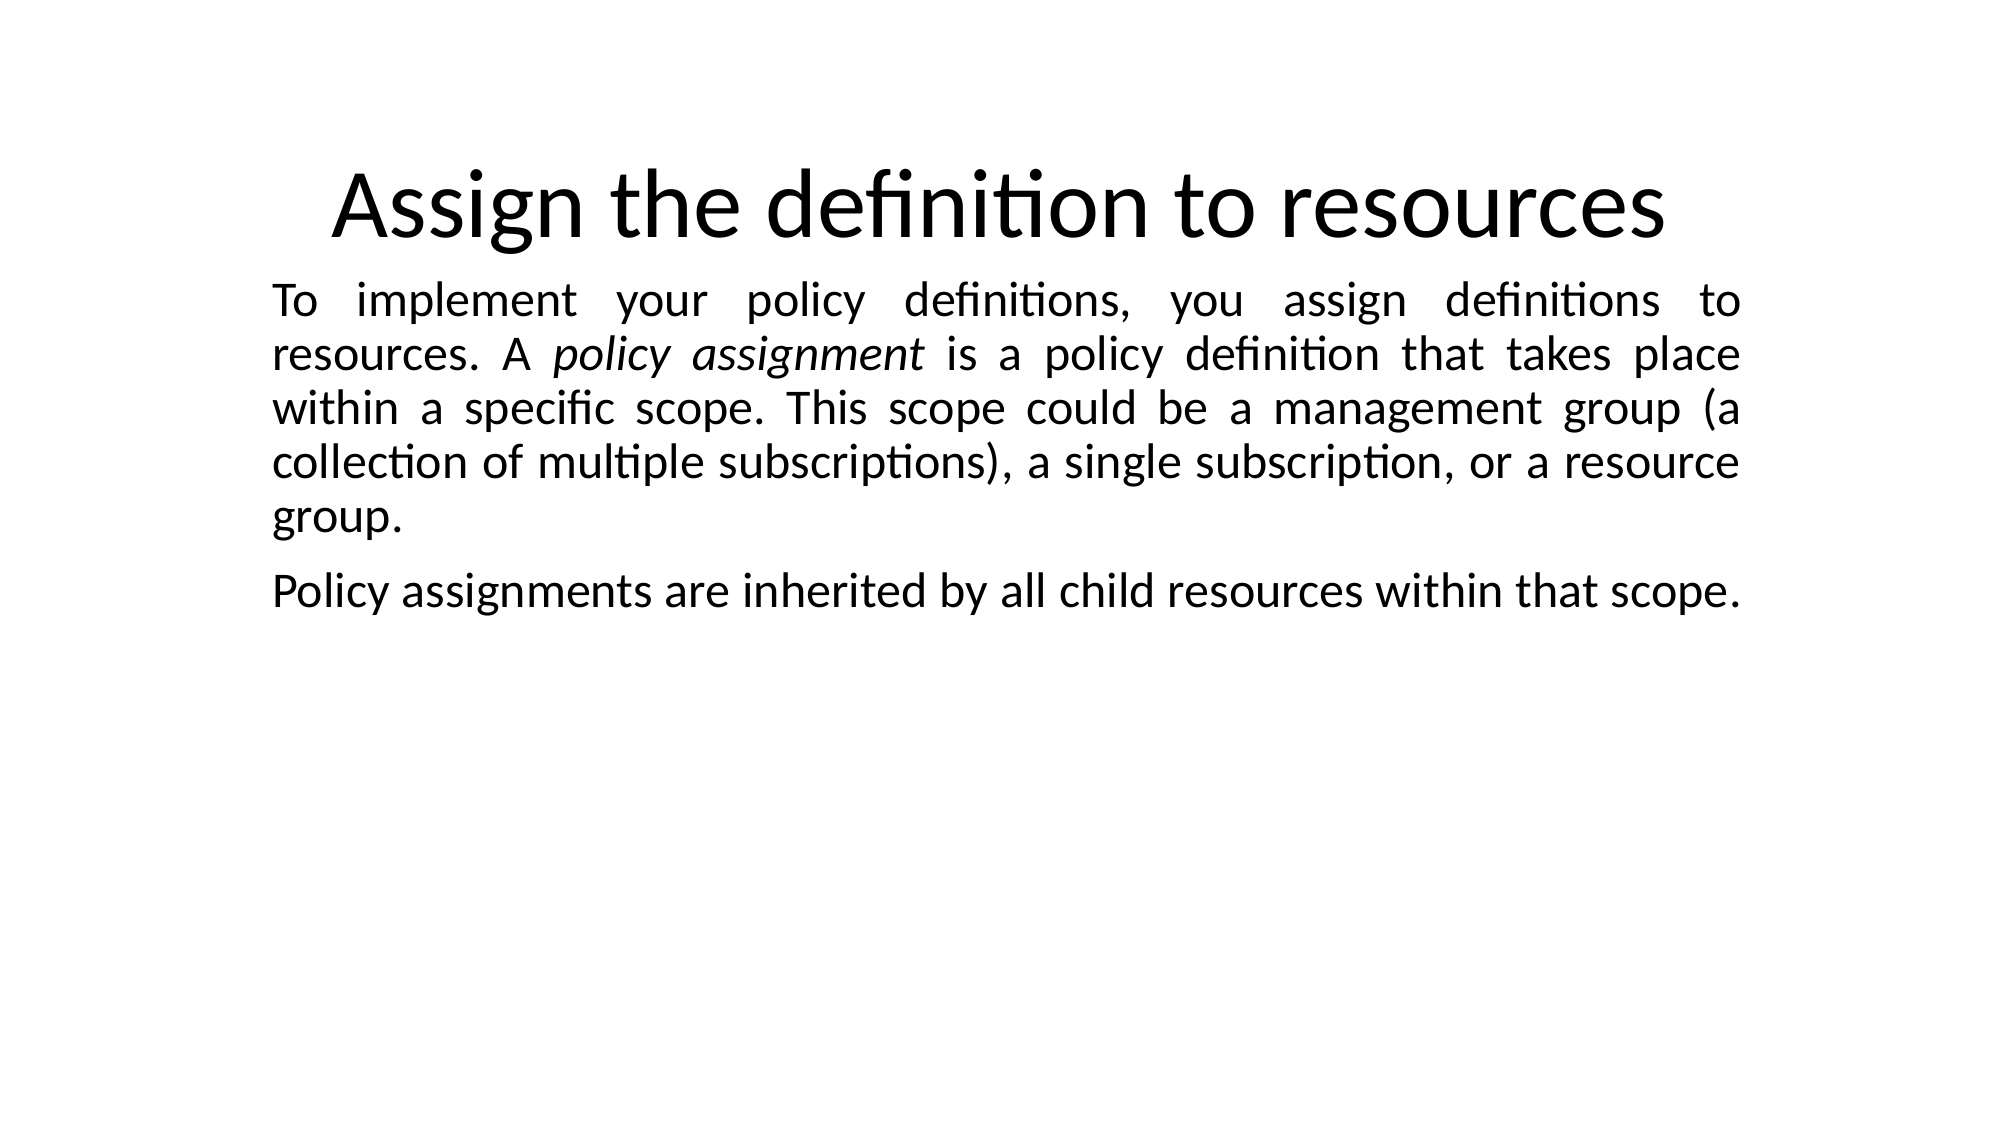

# Assign the definition to resources
To implement your policy definitions, you assign definitions to resources. A policy assignment is a policy definition that takes place within a specific scope. This scope could be a management group (a collection of multiple subscriptions), a single subscription, or a resource group.
Policy assignments are inherited by all child resources within that scope.